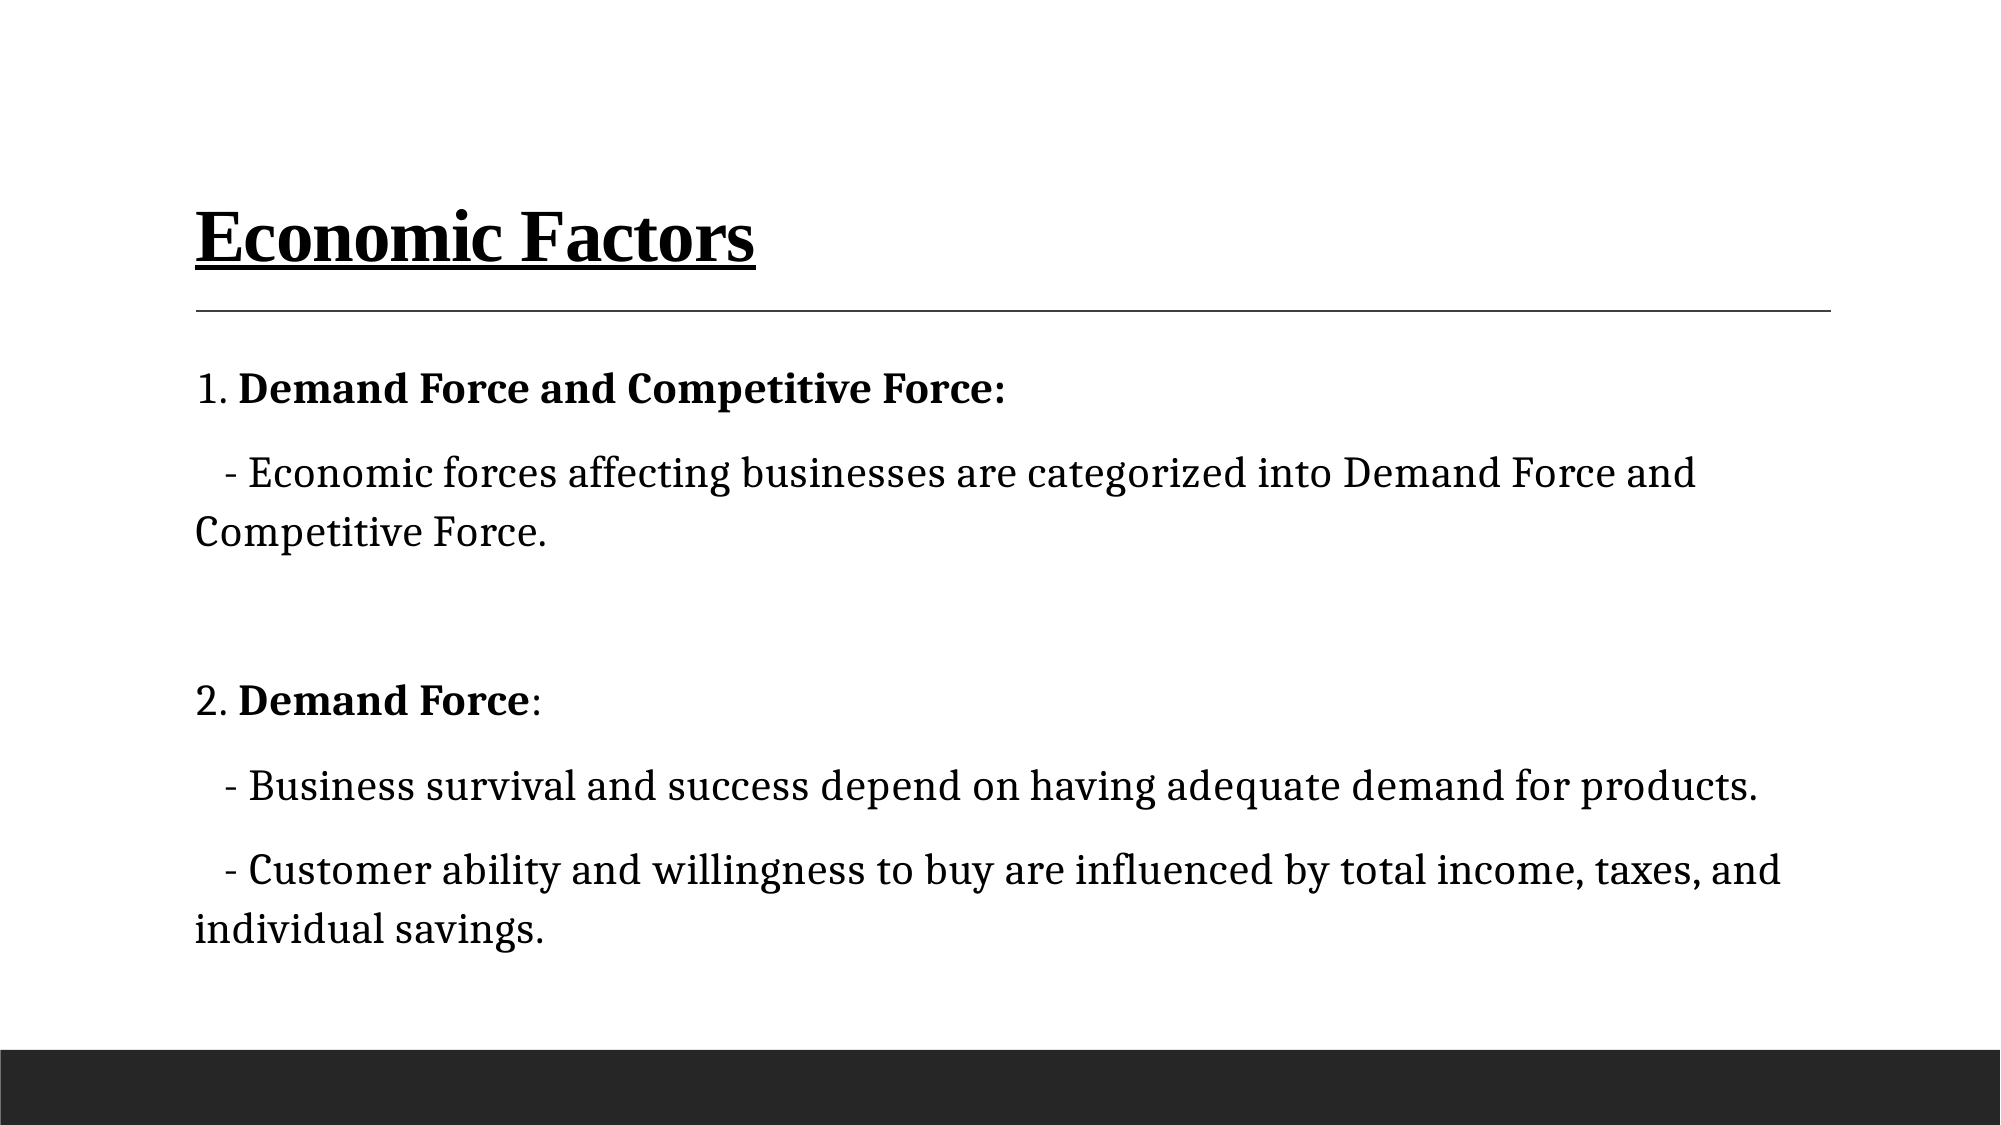

# Economic Factors
1. Demand Force and Competitive Force:
   - Economic forces affecting businesses are categorized into Demand Force and Competitive Force.

2. Demand Force:
   - Business survival and success depend on having adequate demand for products.
   - Customer ability and willingness to buy are influenced by total income, taxes, and individual savings.